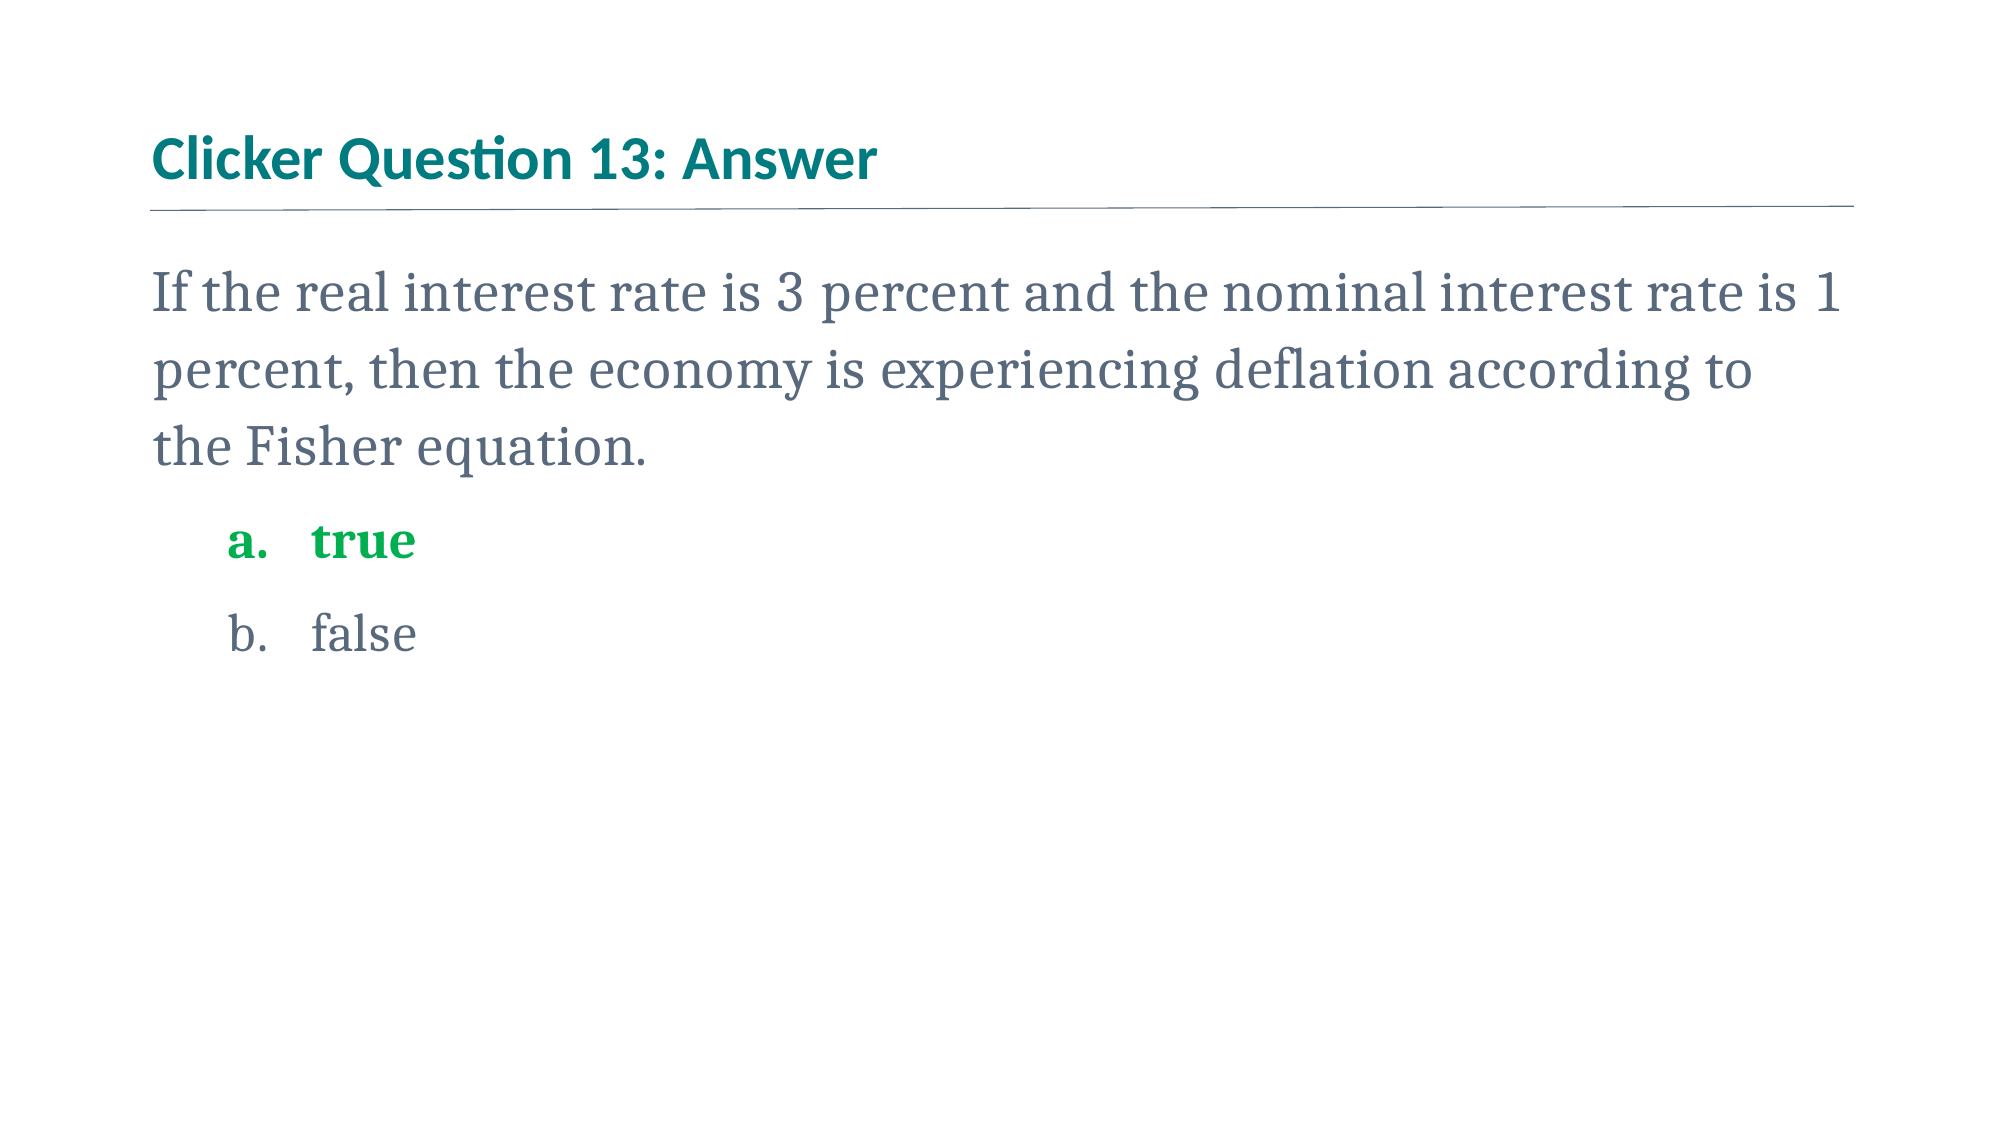

# Clicker Question 13: Answer
If the real interest rate is 3 percent and the nominal interest rate is 1 percent, then the economy is experiencing deflation according to the Fisher equation.
true
false